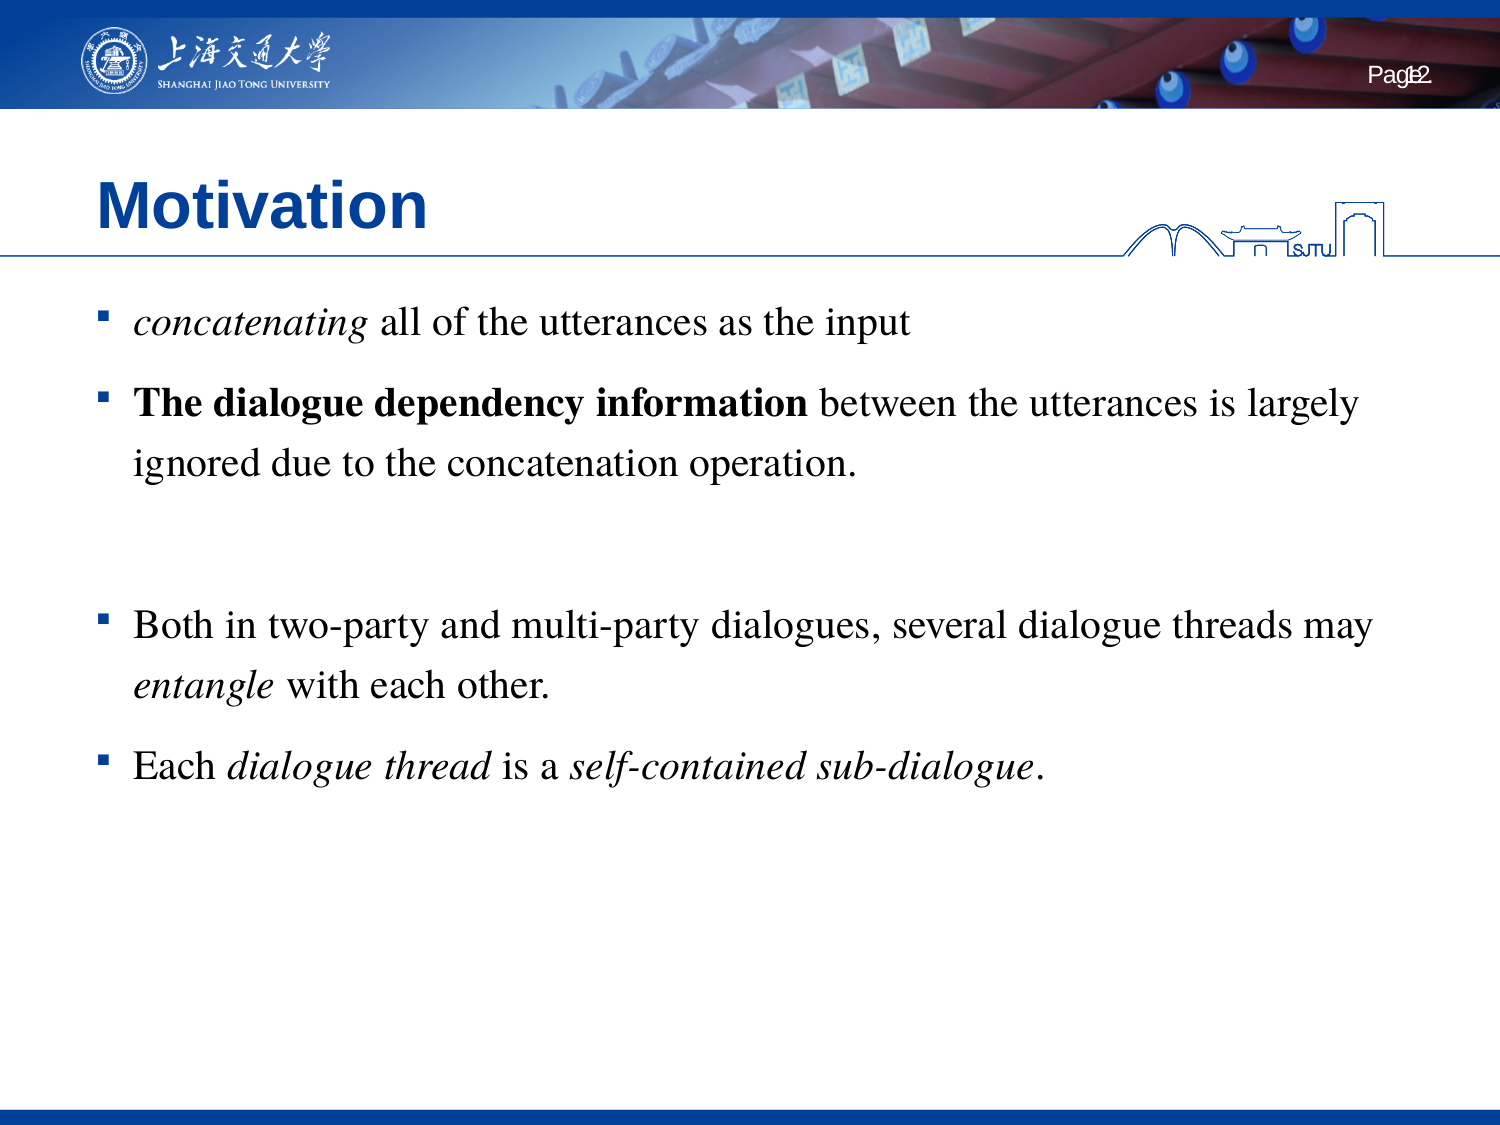

# Motivation
concatenating all of the utterances as the input
The dialogue dependency information between the utterances is largely ignored due to the concatenation operation.

Both in two-party and multi-party dialogues, several dialogue threads may entangle with each other.
Each dialogue thread is a self-contained sub-dialogue.